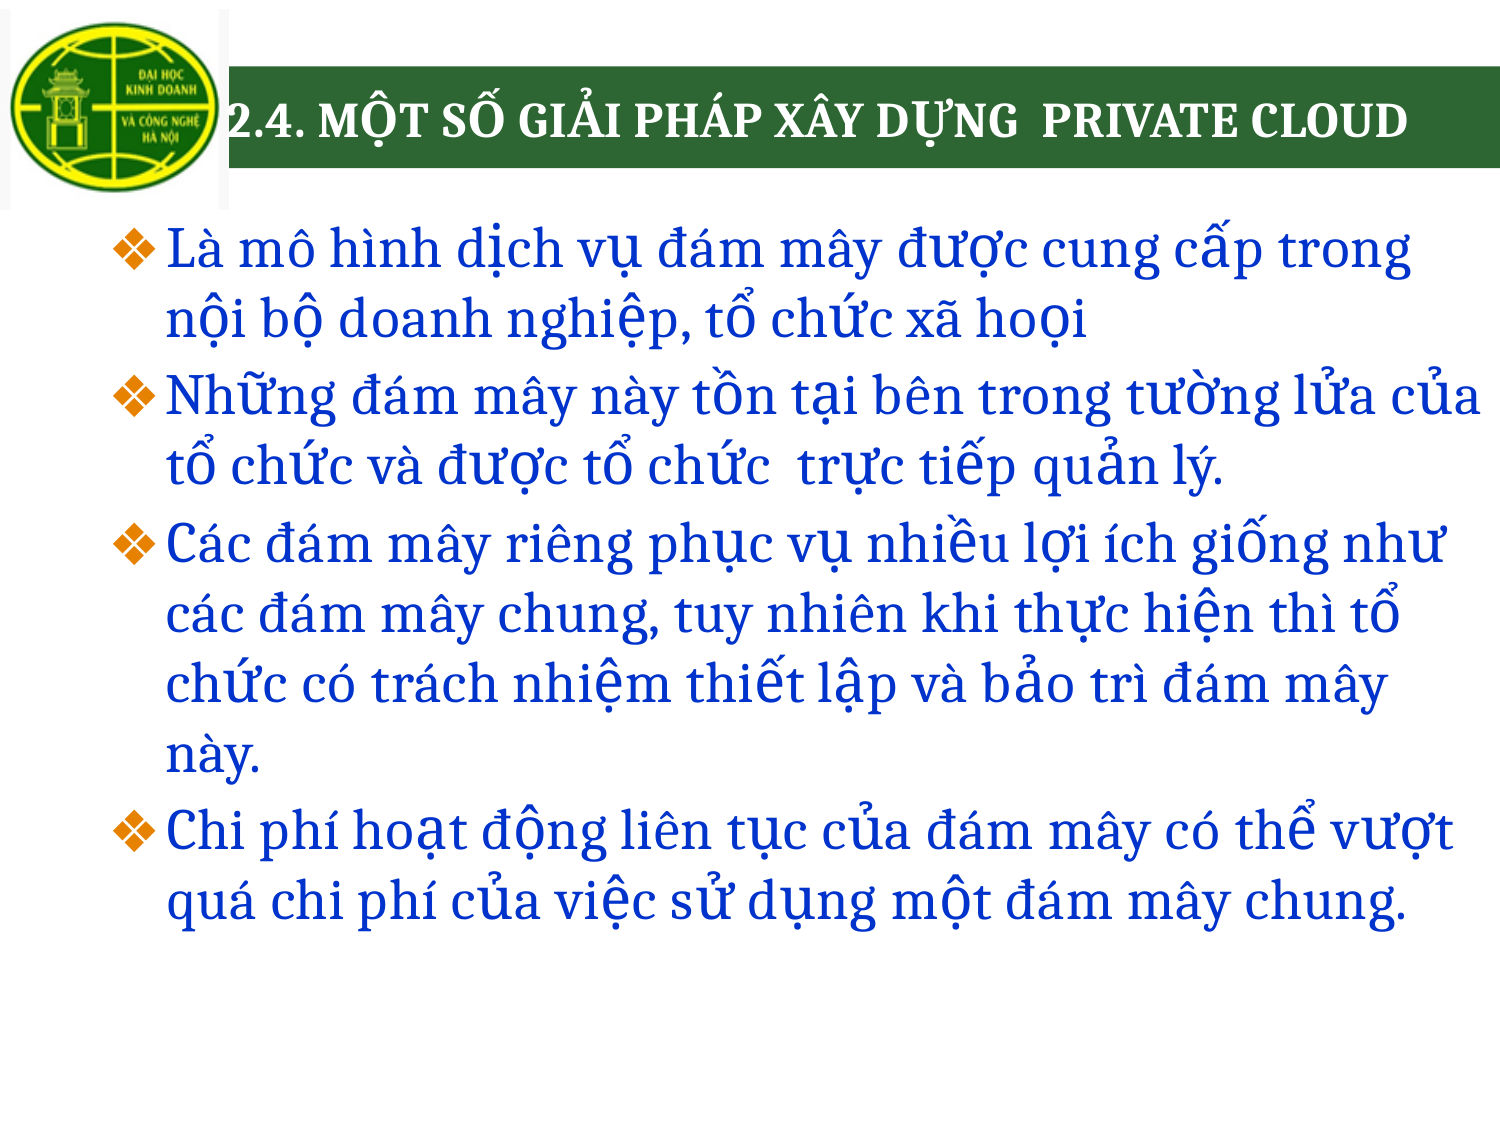

# 2.4. MỘT SỐ GIẢI PHÁP XÂY DỰNG  PRIVATE CLOUD
Là mô hình dịch vụ đám mây được cung cấp trong nội bộ doanh nghiệp, tổ chức xã hoọi
Những đám mây này tồn tại bên trong tường lửa của tổ chức và được tổ chức  trực tiếp quản lý.
Các đám mây riêng phục vụ nhiều lợi ích giống như các đám mây chung, tuy nhiên khi thực hiện thì tổ chức có trách nhiệm thiết lập và bảo trì đám mây này.
Chi phí hoạt động liên tục của đám mây có thể vượt quá chi phí của việc sử dụng một đám mây chung.